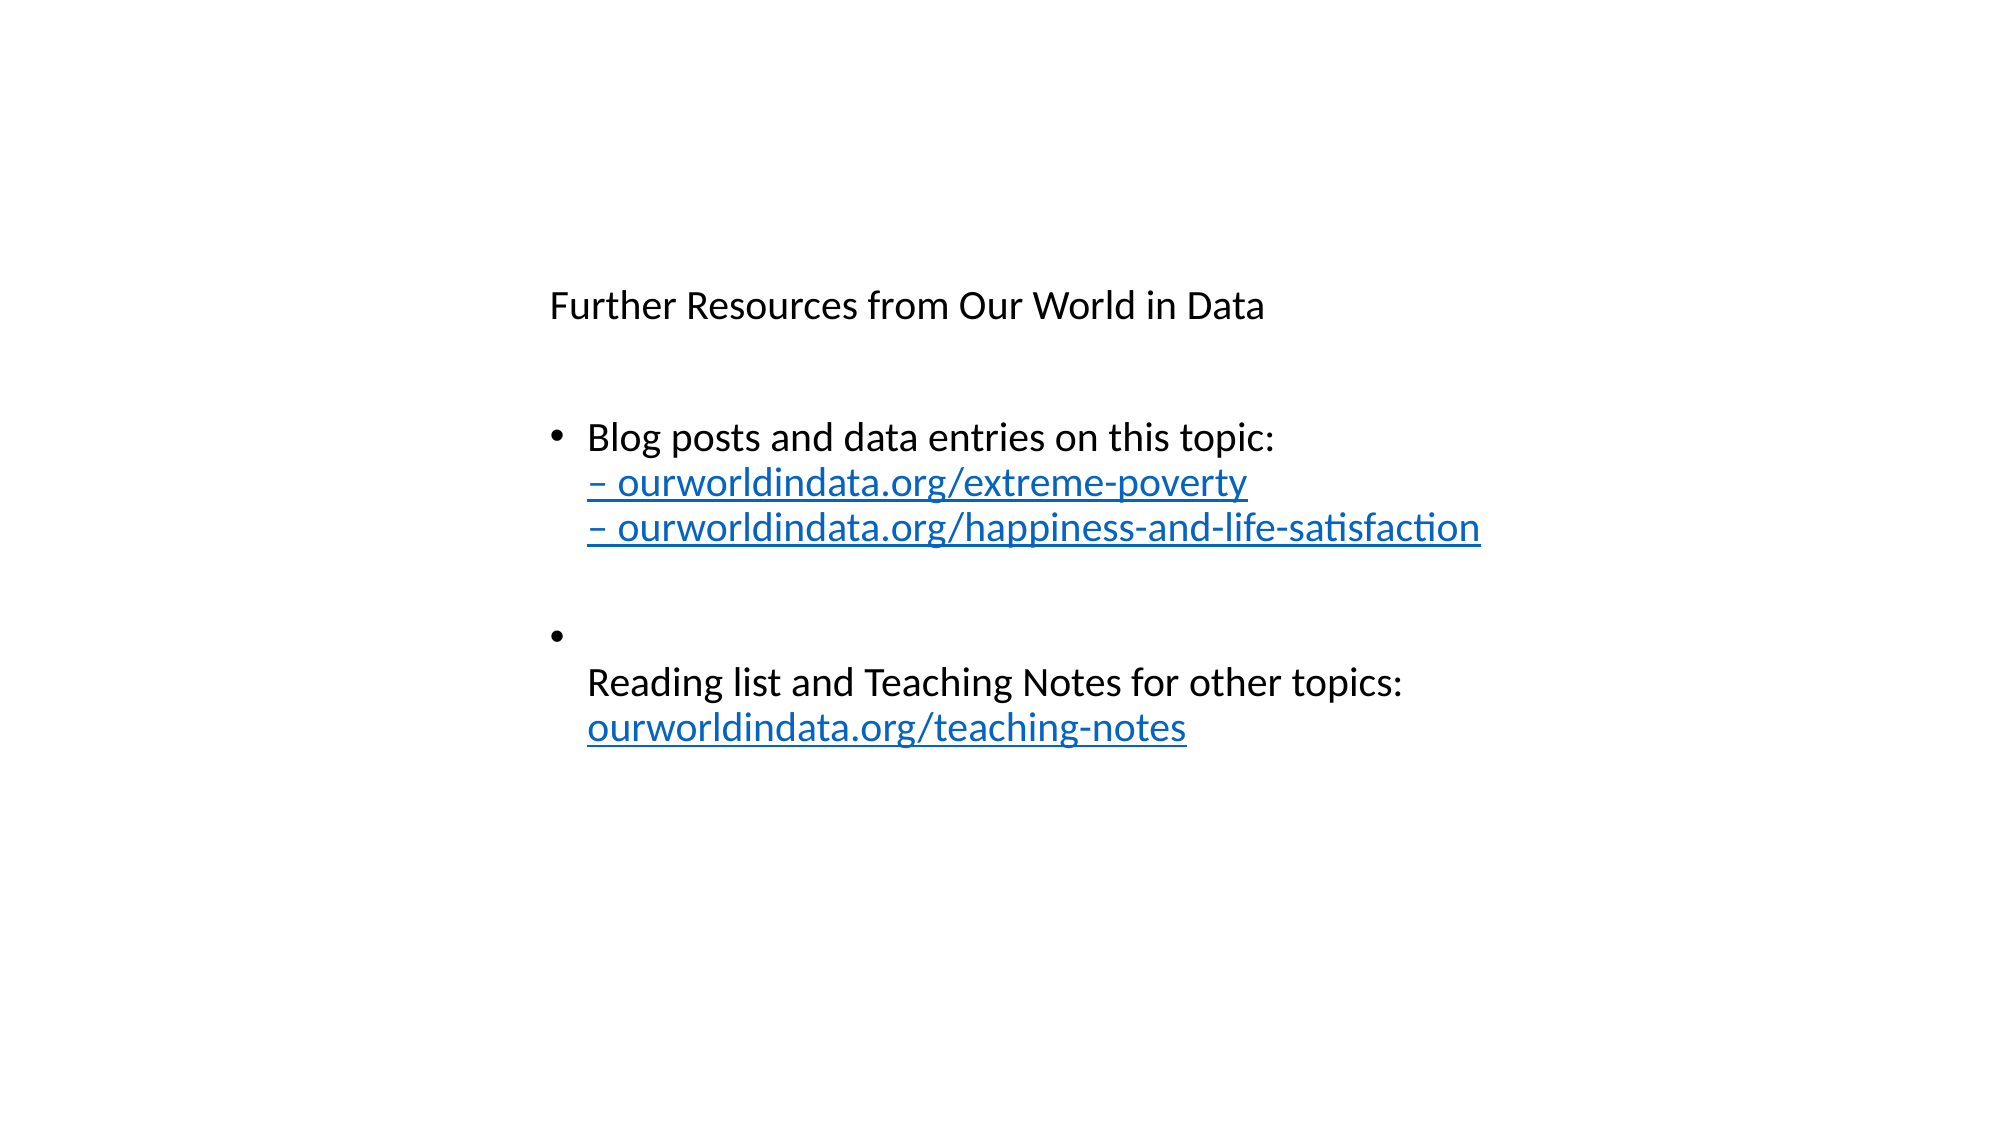

Further Resources from Our World in Data

Blog posts and data entries on this topic:
– ourworldindata.org/extreme-poverty
– ourworldindata.org/happiness-and-life-satisfaction
Reading list and Teaching Notes for other topics: 
ourworldindata.org/teaching-notes